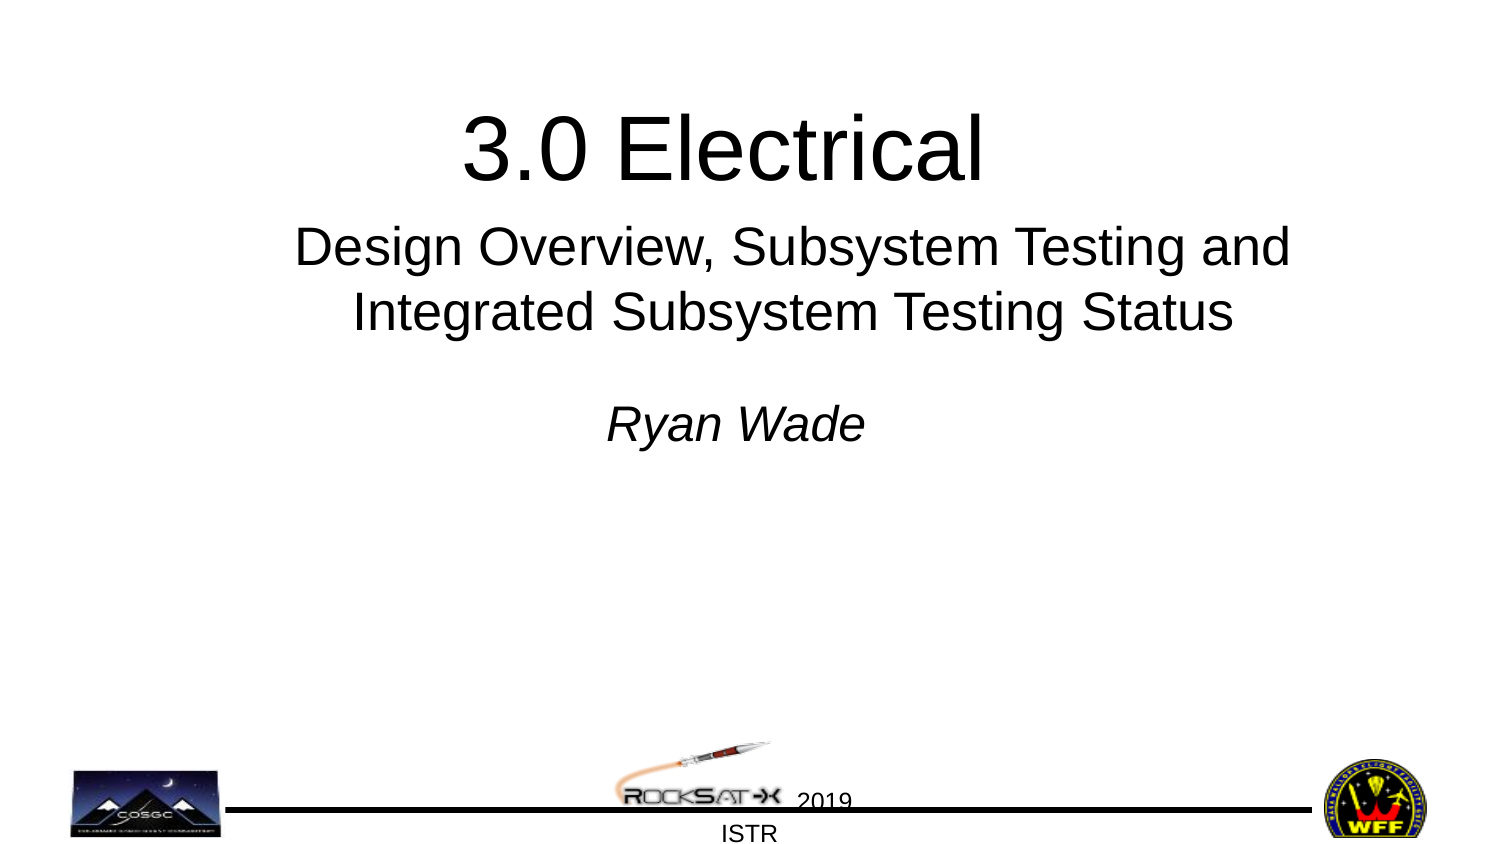

# 3.0 Electrical
Design Overview, Subsystem Testing and Integrated Subsystem Testing Status
Ryan Wade